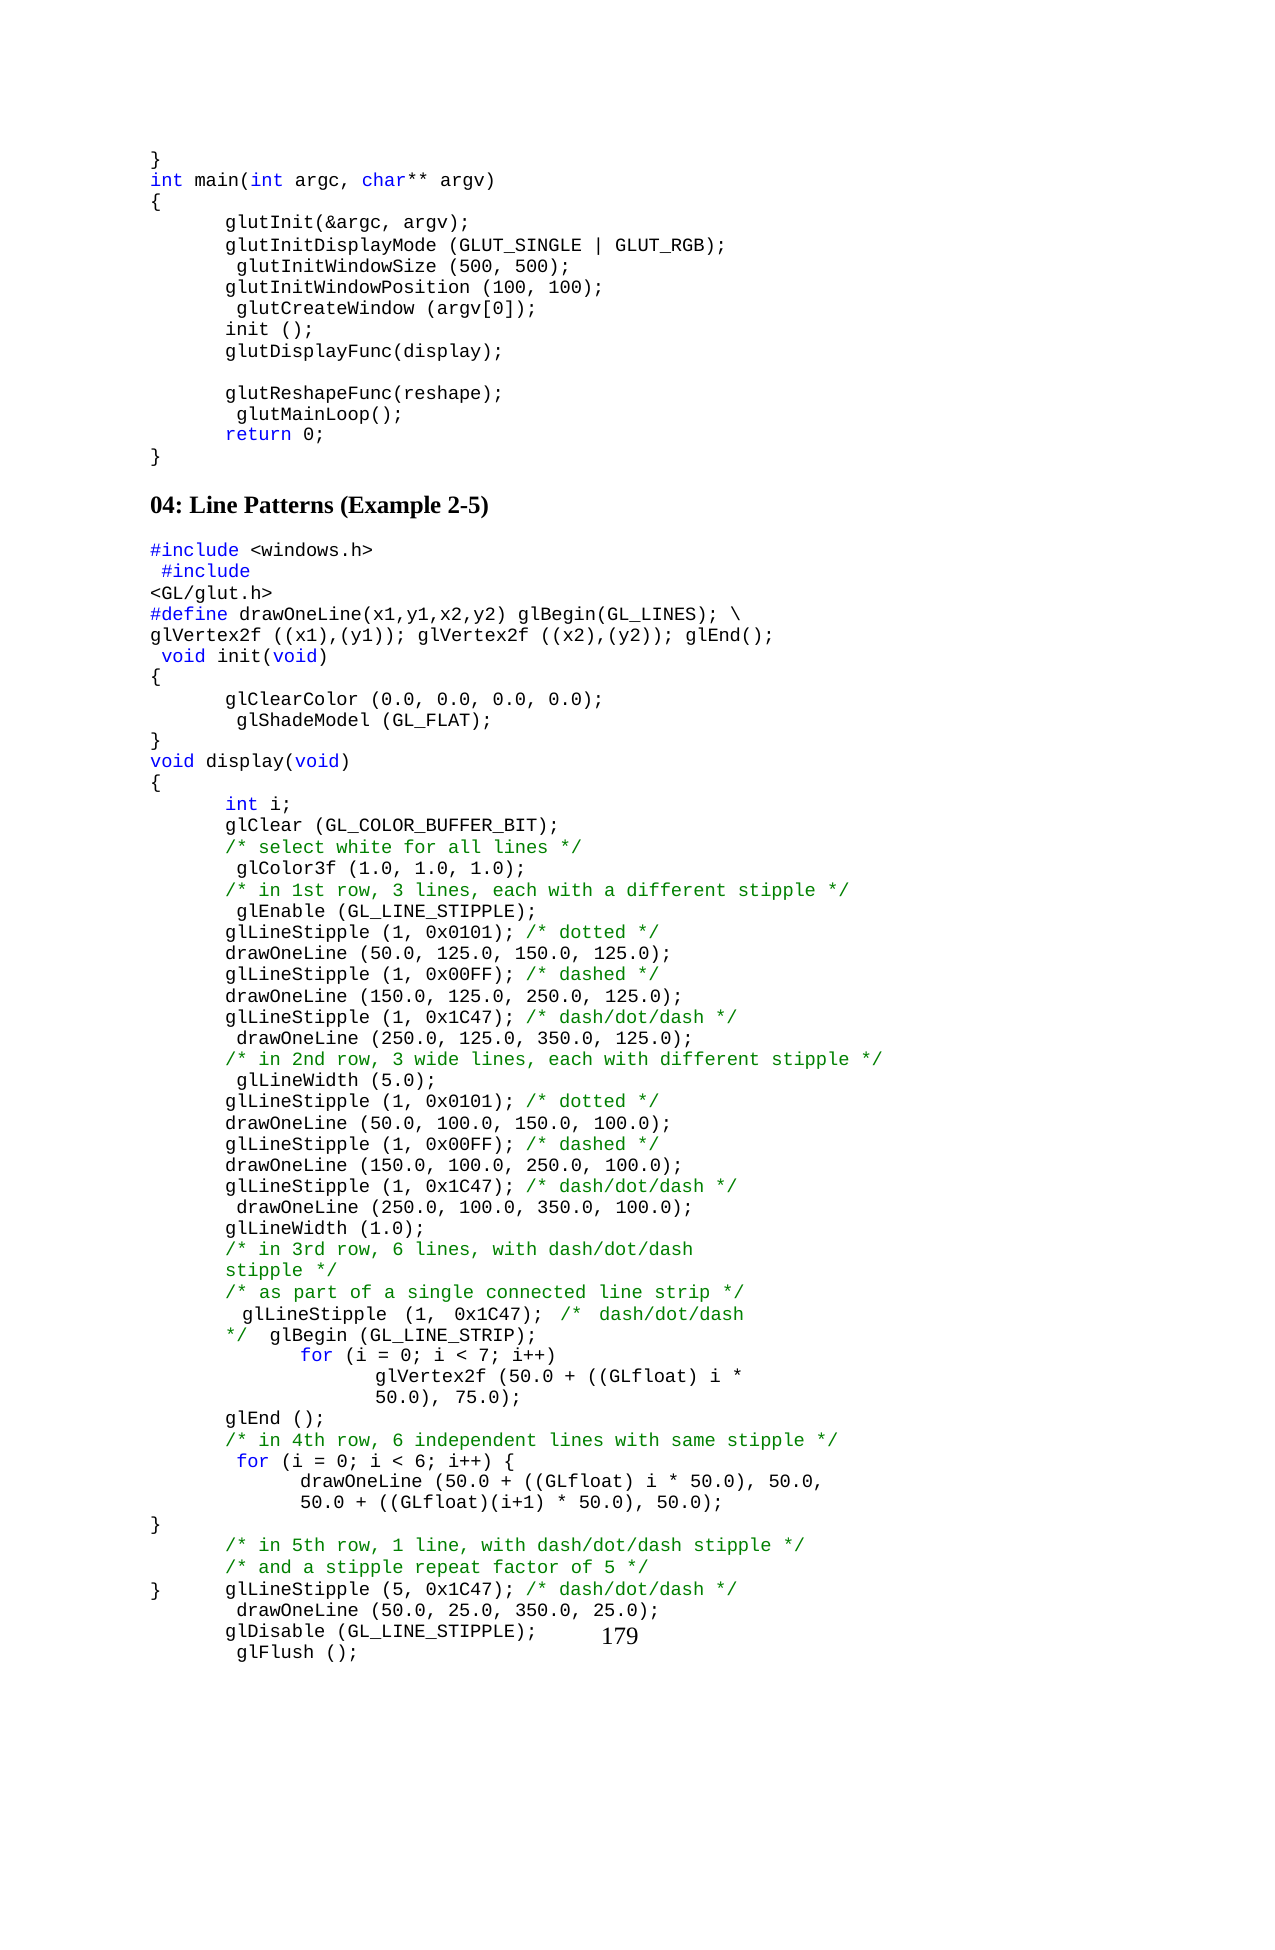

}
int main(int argc, char** argv)
{
glutInit(&argc, argv);
glutInitDisplayMode (GLUT_SINGLE | GLUT_RGB);  glutInitWindowSize (500, 500);
glutInitWindowPosition (100, 100);  glutCreateWindow (argv[0]);
init ();  glutDisplayFunc(display);  glutReshapeFunc(reshape);  glutMainLoop();
return 0;
}

04: Line Patterns (Example 2-5)
#include <windows.h>  #include <GL/glut.h>
#define drawOneLine(x1,y1,x2,y2) glBegin(GL_LINES); \  glVertex2f ((x1),(y1)); glVertex2f ((x2),(y2)); glEnd();  void init(void)
{
glClearColor (0.0, 0.0, 0.0, 0.0);  glShadeModel (GL_FLAT);
}
void display(void)
{
int i;
glClear (GL_COLOR_BUFFER_BIT);
/* select white for all lines */  glColor3f (1.0, 1.0, 1.0);
/* in 1st row, 3 lines, each with a different stipple */  glEnable (GL_LINE_STIPPLE);
glLineStipple (1, 0x0101); /* dotted */  drawOneLine (50.0, 125.0, 150.0, 125.0);
glLineStipple (1, 0x00FF); /* dashed */  drawOneLine (150.0, 125.0, 250.0, 125.0);
glLineStipple (1, 0x1C47); /* dash/dot/dash */  drawOneLine (250.0, 125.0, 350.0, 125.0);
/* in 2nd row, 3 wide lines, each with different stipple */  glLineWidth (5.0);
glLineStipple (1, 0x0101); /* dotted */  drawOneLine (50.0, 100.0, 150.0, 100.0);
glLineStipple (1, 0x00FF); /* dashed */  drawOneLine (150.0, 100.0, 250.0, 100.0);
glLineStipple (1, 0x1C47); /* dash/dot/dash */  drawOneLine (250.0, 100.0, 350.0, 100.0);
glLineWidth (1.0);
/* in 3rd row, 6 lines, with dash/dot/dash stipple */
/* as part of a single connected line strip */  glLineStipple (1, 0x1C47); /* dash/dot/dash */  glBegin (GL_LINE_STRIP);
for (i = 0; i < 7; i++)
glVertex2f (50.0 + ((GLfloat) i * 50.0), 75.0);
glEnd ();
/* in 4th row, 6 independent lines with same stipple */  for (i = 0; i < 6; i++) {
drawOneLine (50.0 + ((GLfloat) i * 50.0), 50.0,
50.0 + ((GLfloat)(i+1) * 50.0), 50.0);
}
/* in 5th row, 1 line, with dash/dot/dash stipple */
/* and a stipple repeat factor of 5 */  glLineStipple (5, 0x1C47); /* dash/dot/dash */  drawOneLine (50.0, 25.0, 350.0, 25.0);
glDisable (GL_LINE_STIPPLE);  glFlush ();
}
179